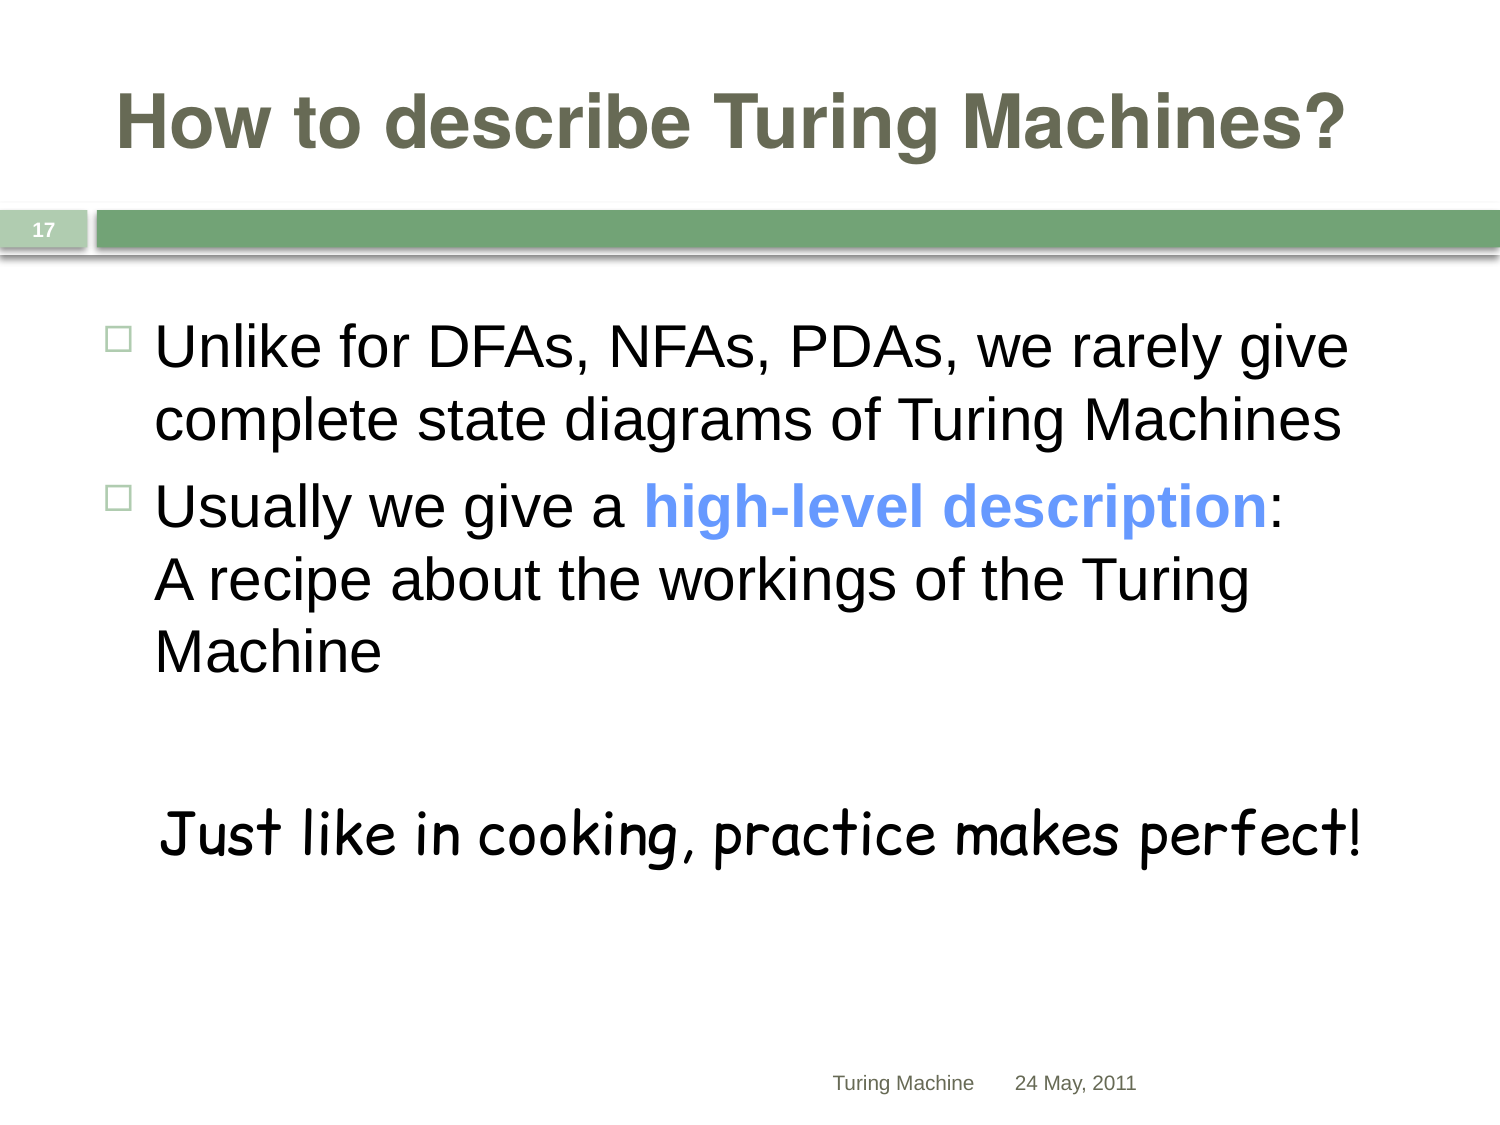

# How to describe Turing Machines?
17
Unlike for DFAs, NFAs, PDAs, we rarely give complete state diagrams of Turing Machines
Usually we give a high-level description:
A recipe about the workings of the Turing Machine
Just like in cooking, practice makes perfect!
Turing Machine
24 May, 2011